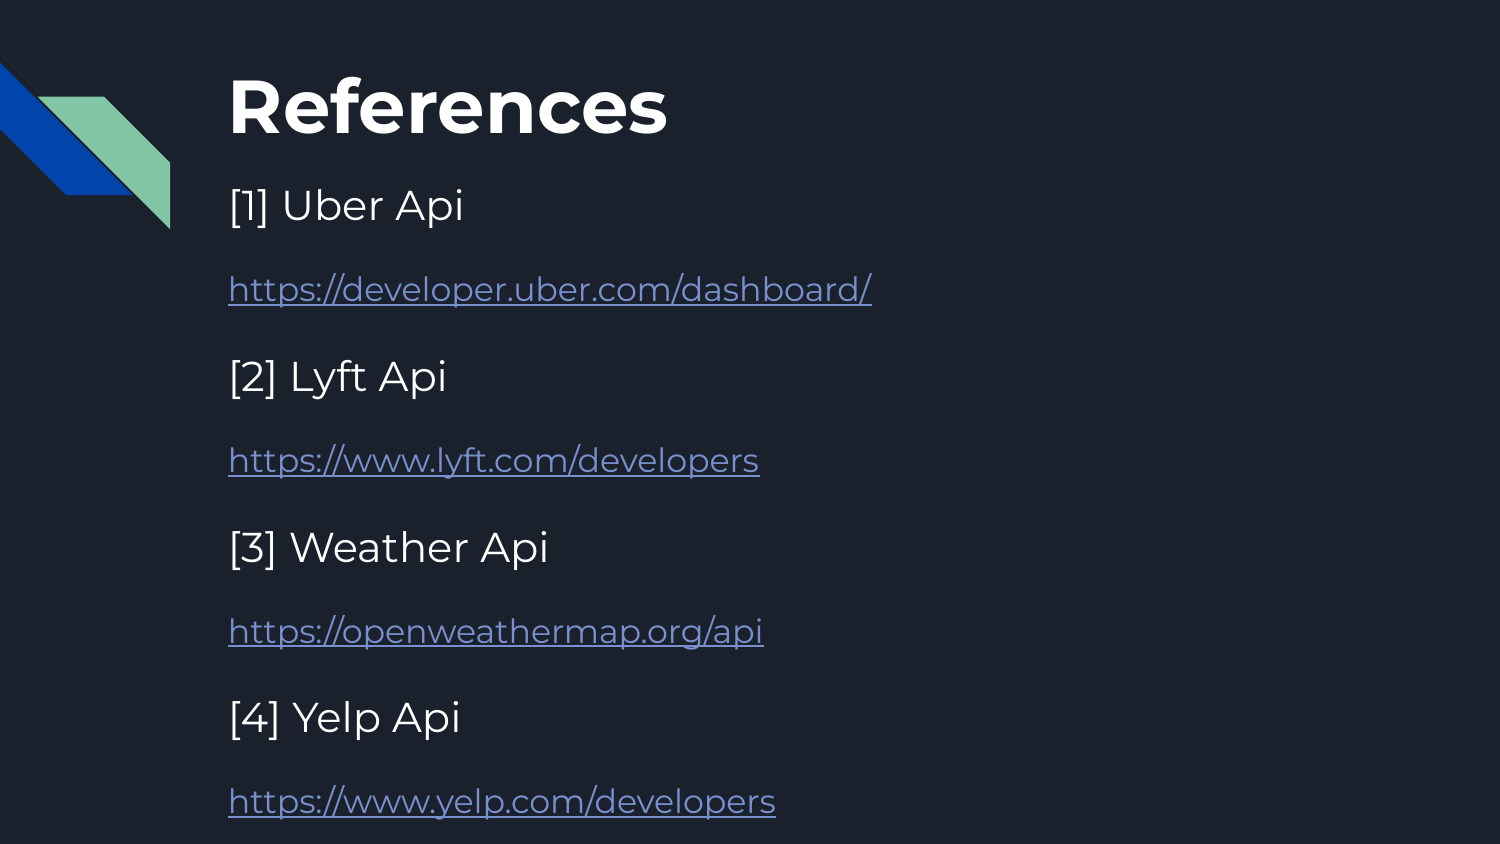

# References
[1] Uber Api
https://developer.uber.com/dashboard/
[2] Lyft Api
https://www.lyft.com/developers
[3] Weather Api
https://openweathermap.org/api
[4] Yelp Api
https://www.yelp.com/developers

]